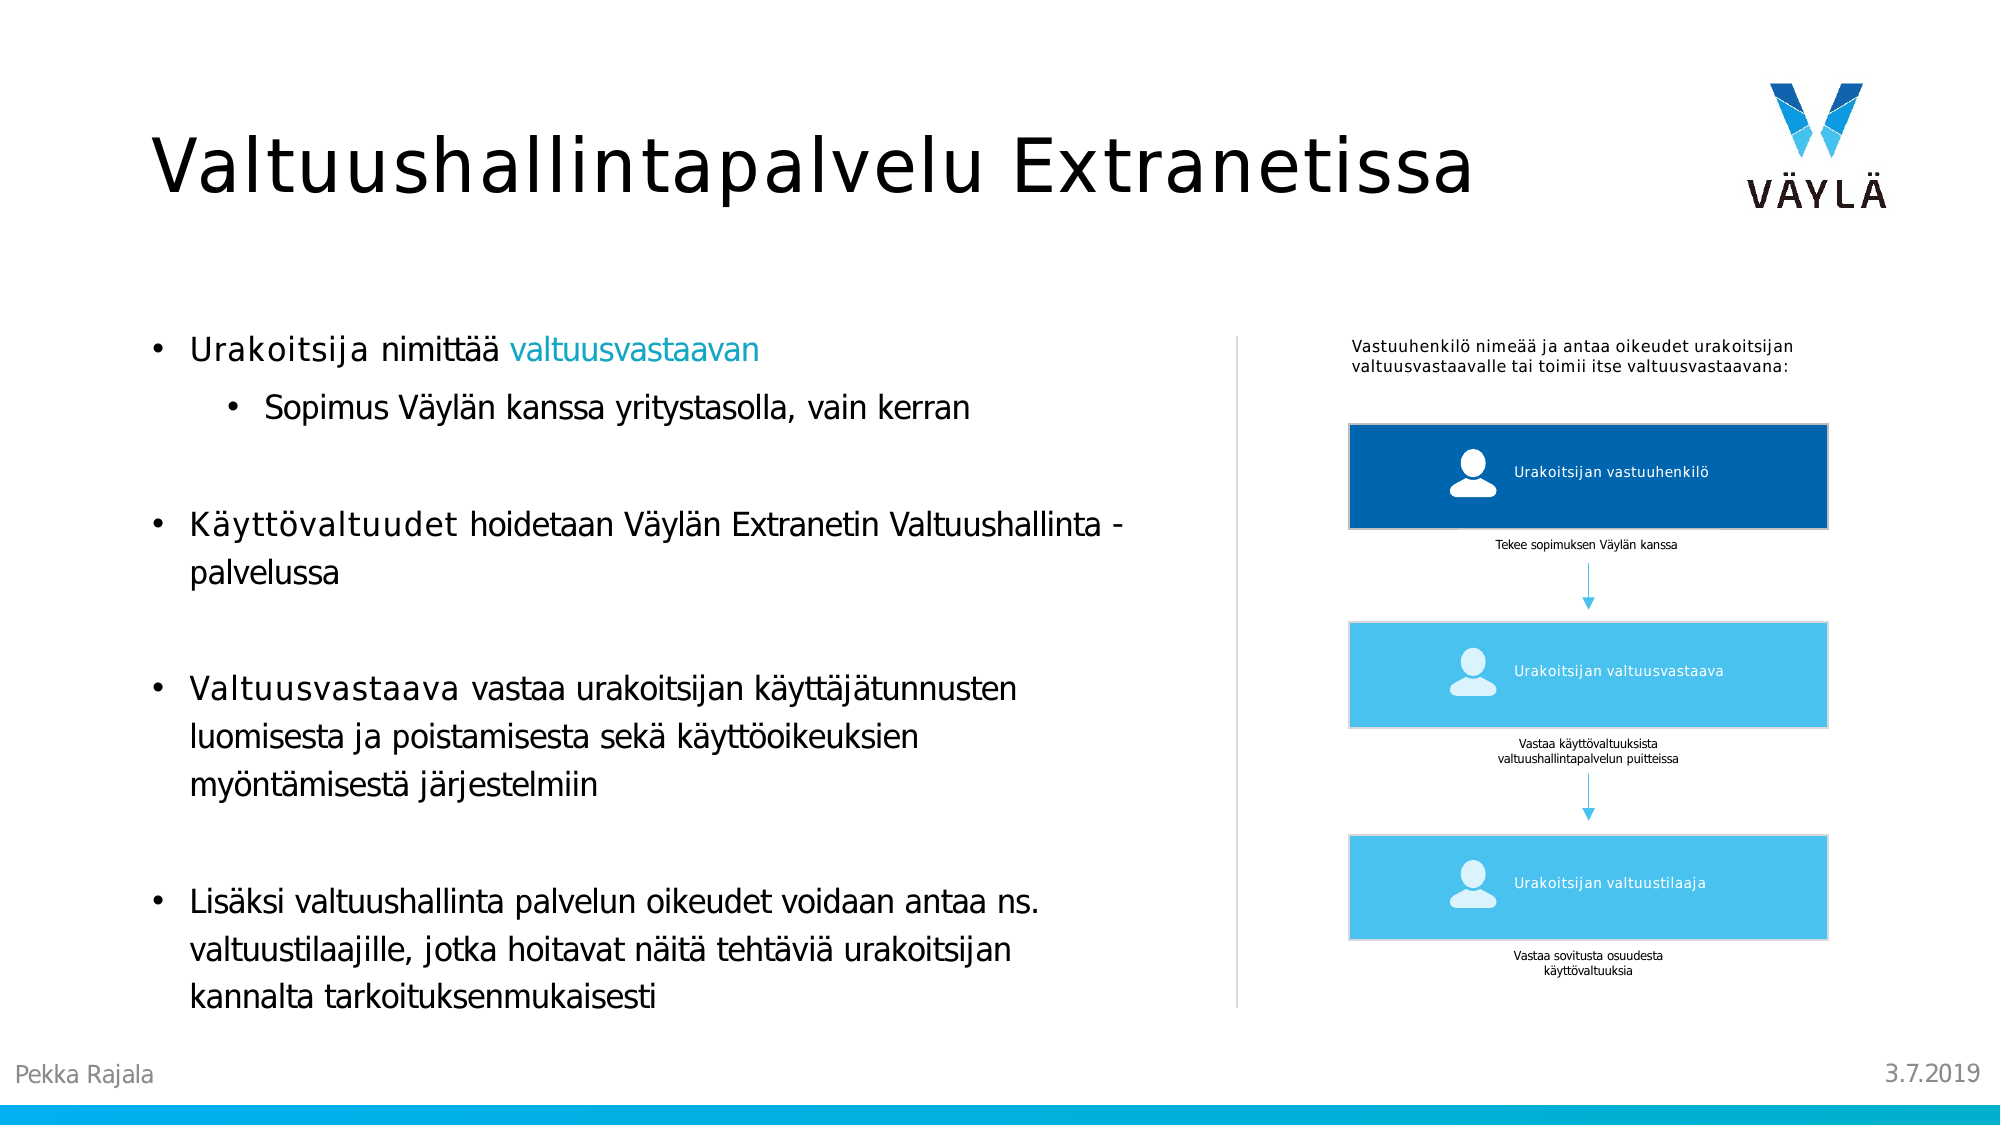

# Valtuushallintapalvelu Extranetissa
Urakoitsija nimittää valtuusvastaavan
Sopimus Väylän kanssa yritystasolla, vain kerran
Käyttövaltuudet hoidetaan Väylän Extranetin Valtuushallinta -palvelussa
Valtuusvastaava vastaa urakoitsijan käyttäjätunnusten luomisesta ja poistamisesta sekä käyttöoikeuksien myöntämisestä järjestelmiin
Lisäksi valtuushallinta palvelun oikeudet voidaan antaa ns. valtuustilaajille, jotka hoitavat näitä tehtäviä urakoitsijan kannalta tarkoituksenmukaisesti
Vastuuhenkilö nimeää ja antaa oikeudet urakoitsijan valtuusvastaavalle tai toimii itse valtuusvastaavana:

Urakoitsijan vastuuhenkilö
Tekee sopimuksen Väylän kanssa

Urakoitsijan valtuusvastaava
Vastaa käyttövaltuuksista valtuushallintapalvelun puitteissa

Urakoitsijan valtuustilaaja
Vastaa sovitusta osuudesta käyttövaltuuksia
3.7.2019
Pekka Rajala